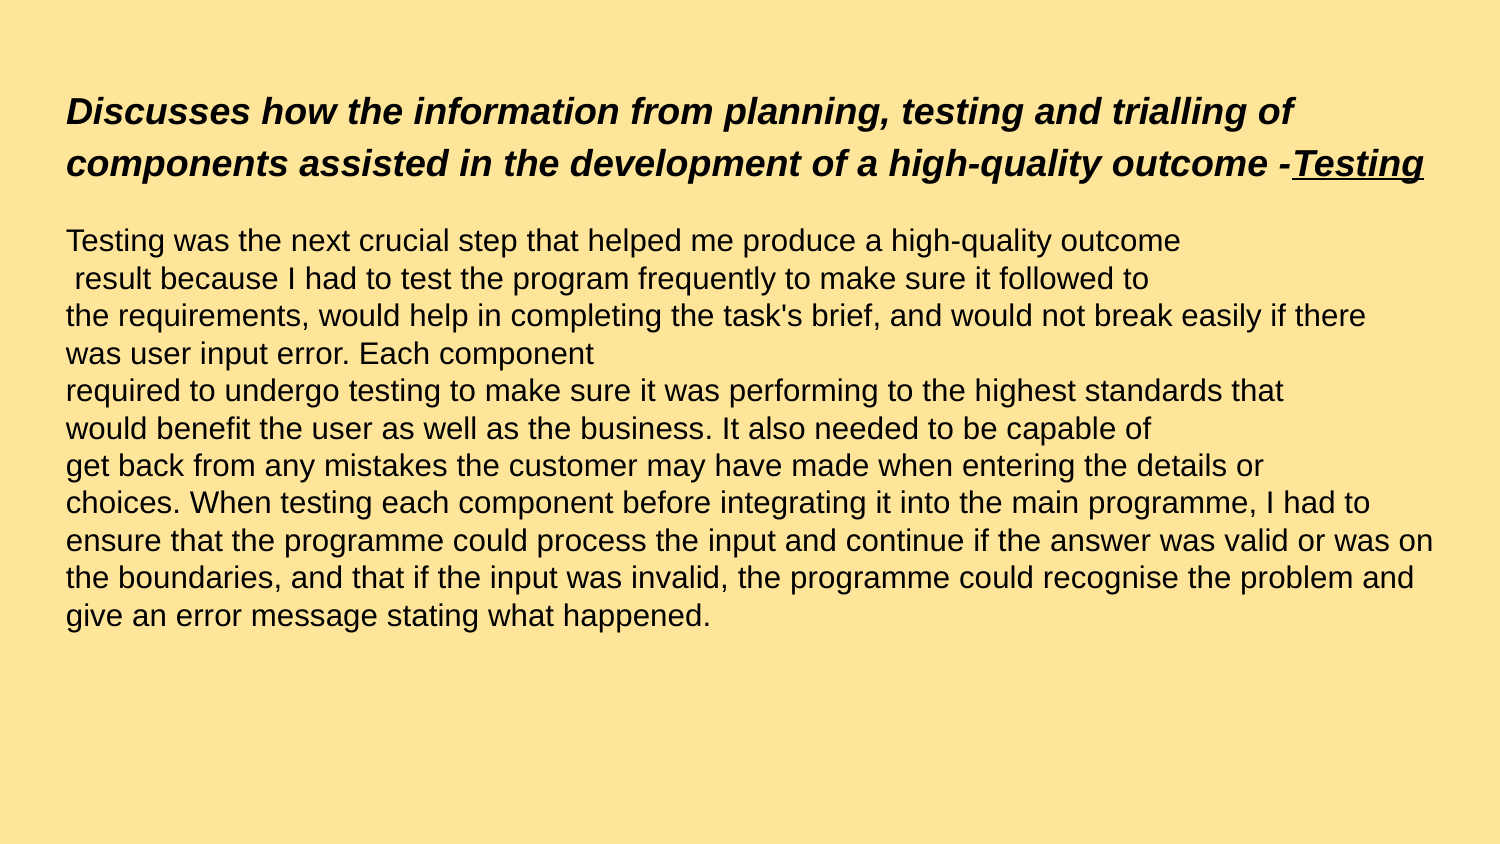

Discusses how the information from planning, testing and trialling of components assisted in the development of a high-quality outcome -Testing
Testing was the next crucial step that helped me produce a high-quality outcome
 result because I had to test the program frequently to make sure it followed to
the requirements, would help in completing the task's brief, and would not break easily if there was user input error. Each component
required to undergo testing to make sure it was performing to the highest standards that
would benefit the user as well as the business. It also needed to be capable of
get back from any mistakes the customer may have made when entering the details or
choices. When testing each component before integrating it into the main programme, I had to ensure that the programme could process the input and continue if the answer was valid or was on the boundaries, and that if the input was invalid, the programme could recognise the problem and give an error message stating what happened.